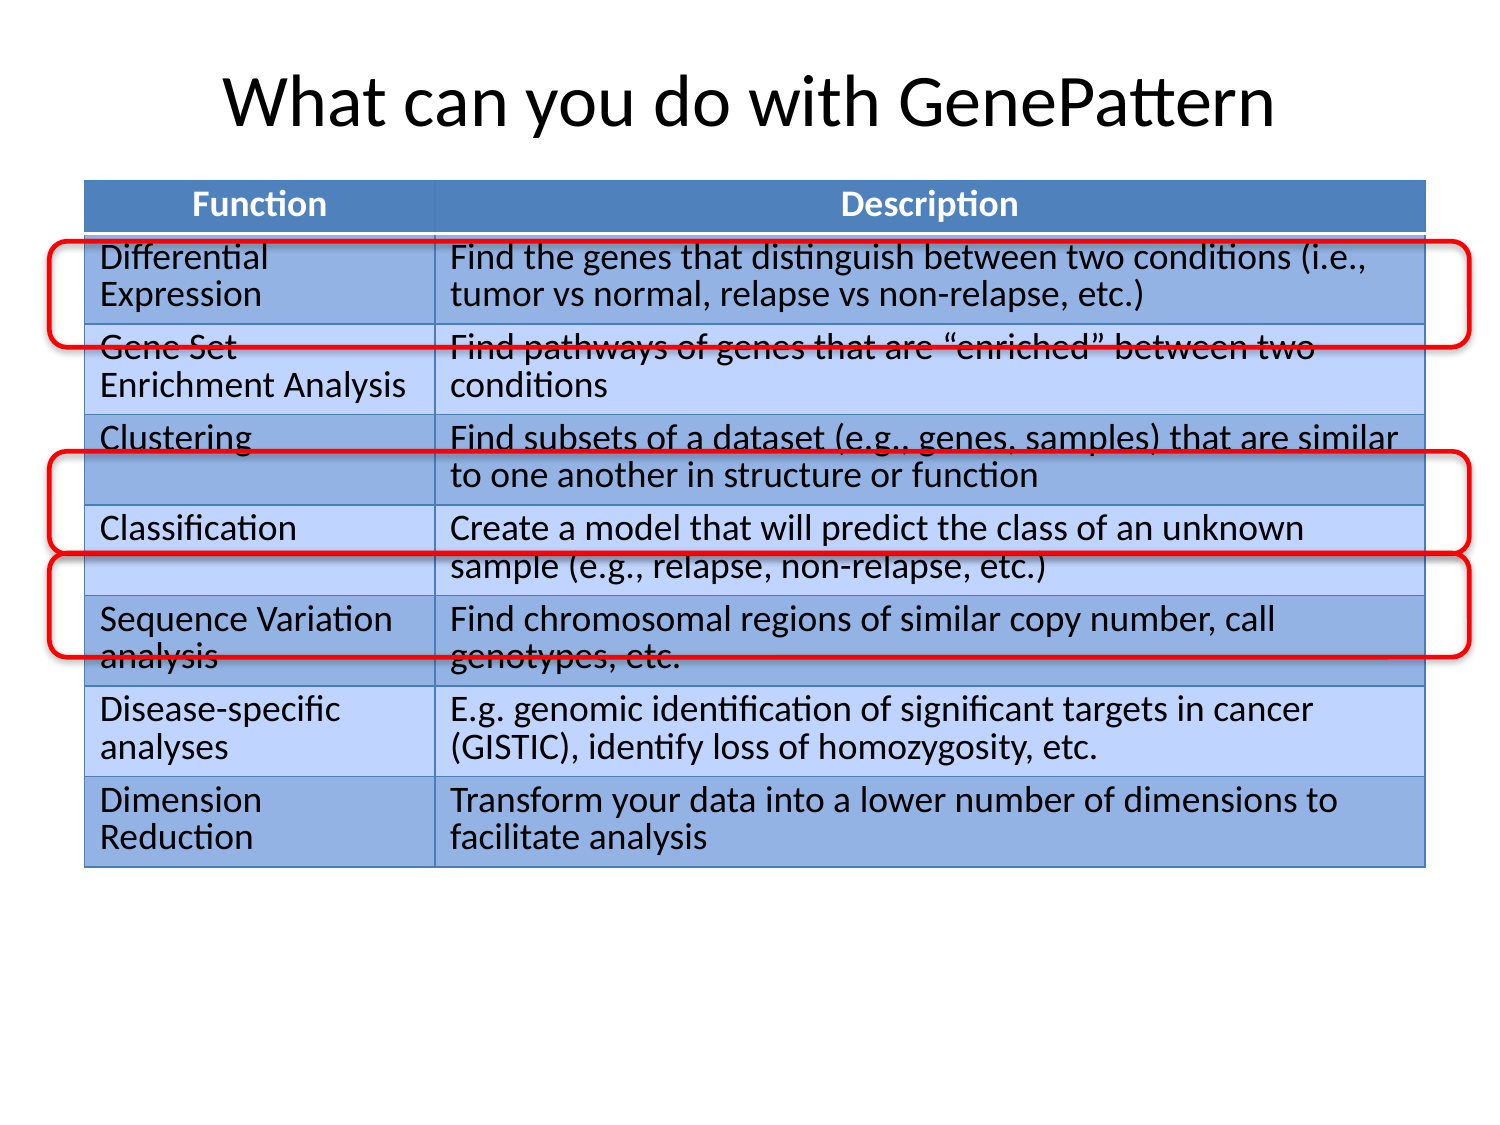

# What can you do with GenePattern
| Function | Description |
| --- | --- |
| Differential Expression | Find the genes that distinguish between two conditions (i.e., tumor vs normal, relapse vs non-relapse, etc.) |
| Gene Set Enrichment Analysis | Find pathways of genes that are “enriched” between two conditions |
| Clustering | Find subsets of a dataset (e.g., genes, samples) that are similar to one another in structure or function |
| Classification | Create a model that will predict the class of an unknown sample (e.g., relapse, non-relapse, etc.) |
| Sequence Variation analysis | Find chromosomal regions of similar copy number, call genotypes, etc. |
| Disease-specific analyses | E.g. genomic identification of significant targets in cancer (GISTIC), identify loss of homozygosity, etc. |
| Dimension Reduction | Transform your data into a lower number of dimensions to facilitate analysis |